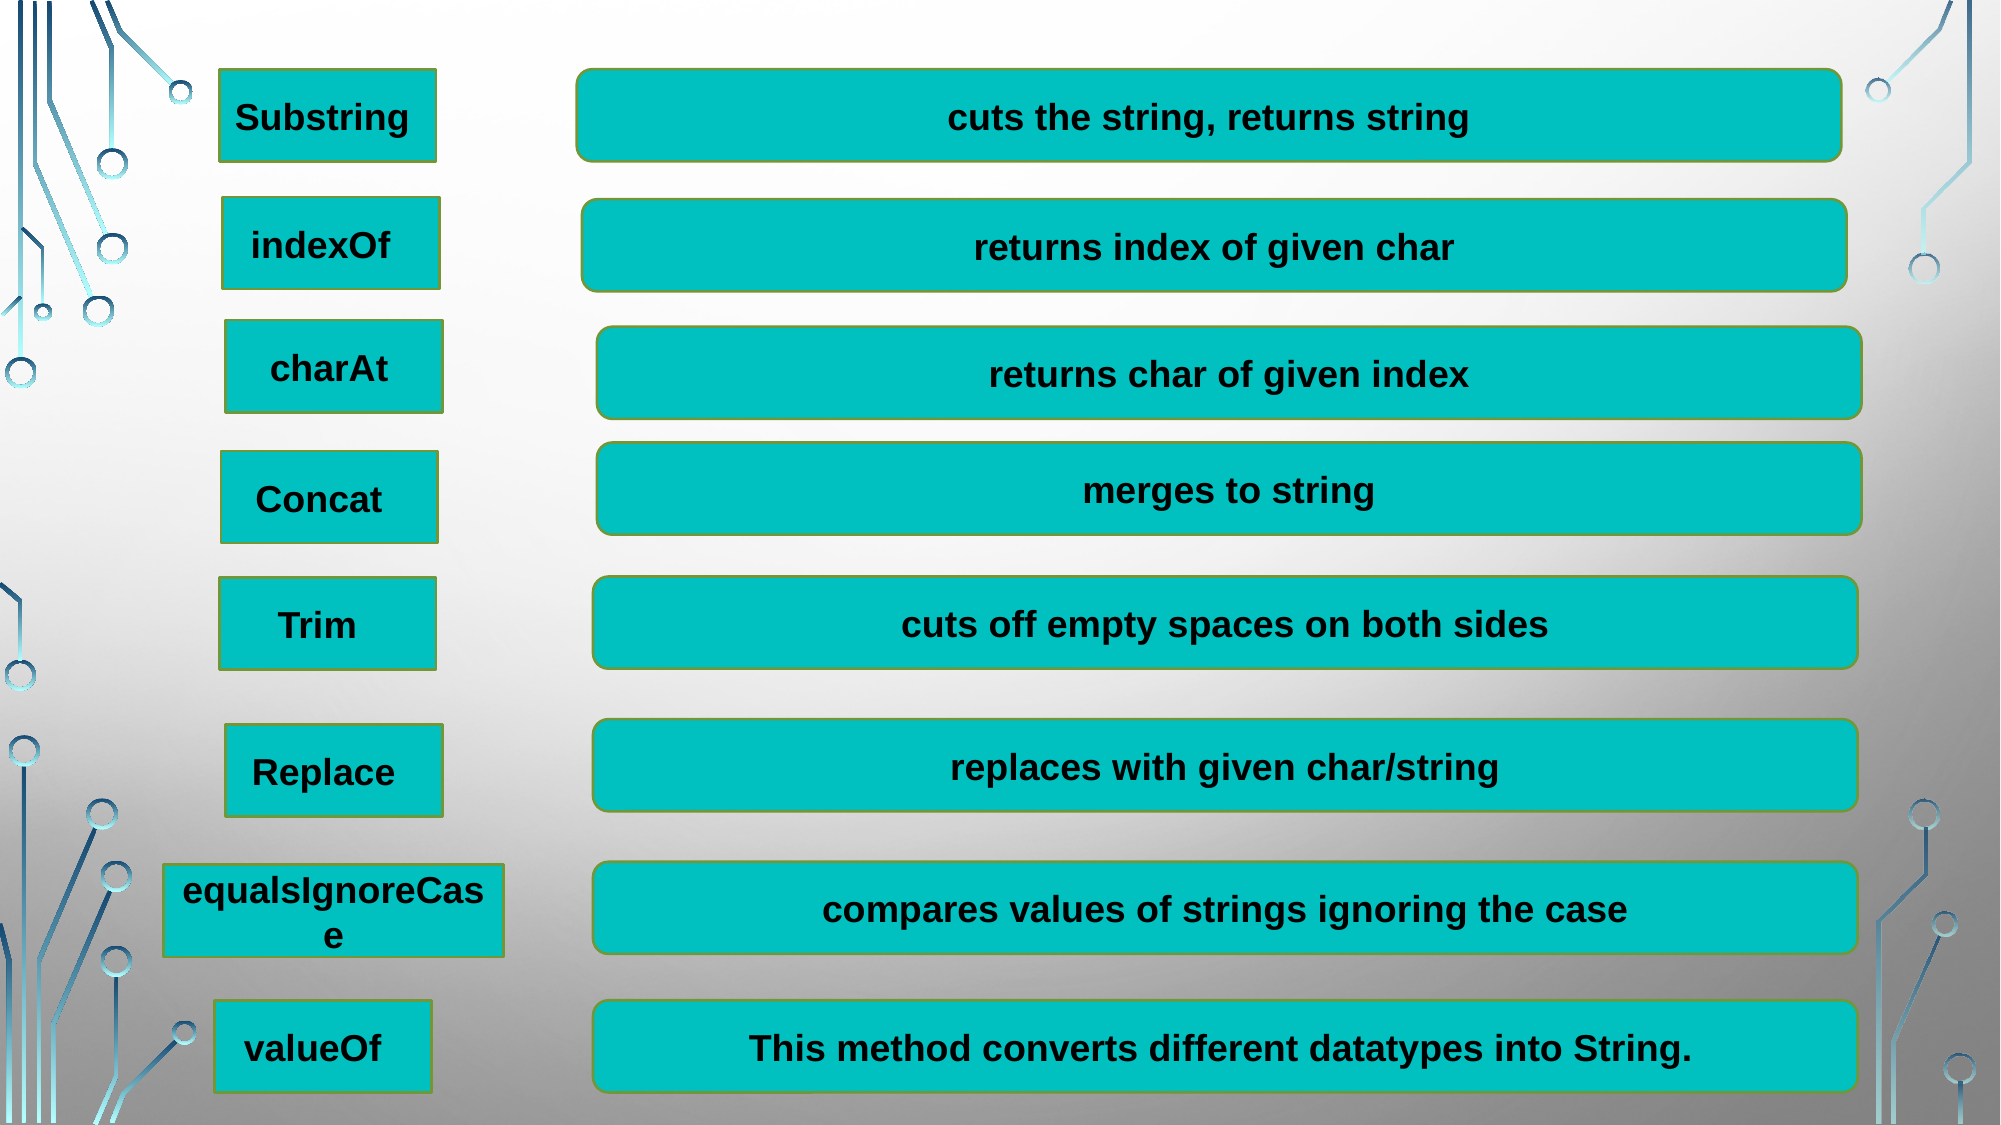

cuts the string, returns string
Substring
indexOf
returns index of given char
charAt
returns char of given index
merges to string
Concat
cuts off empty spaces on both sides
Trim
replaces with given char/string
Replace
compares values of strings ignoring the case
equalsIgnoreCase
             This method converts different datatypes into String.
valueOf